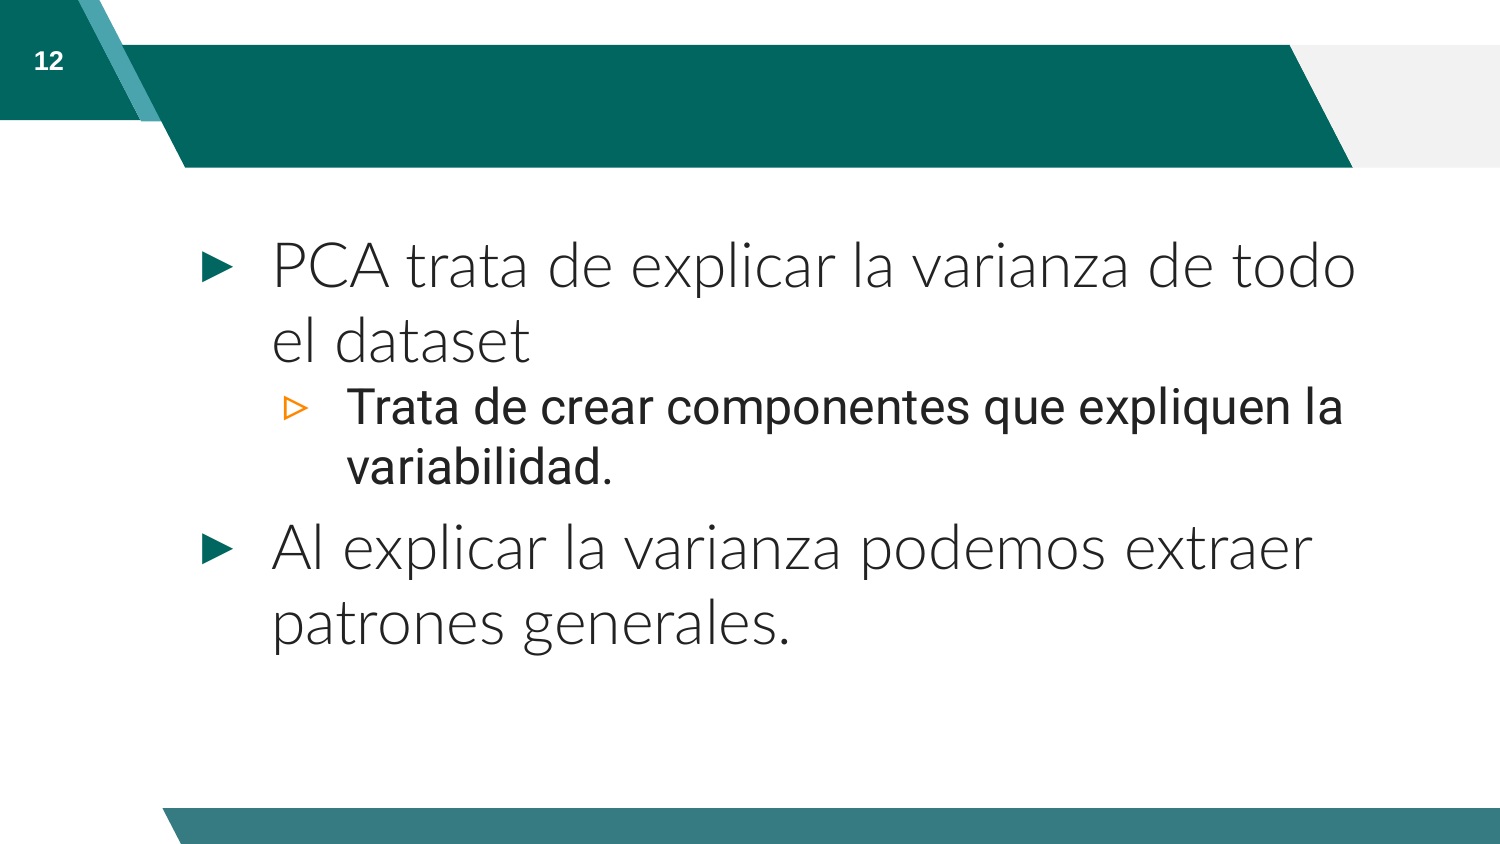

12
#
PCA trata de explicar la varianza de todo el dataset
Trata de crear componentes que expliquen la variabilidad.
Al explicar la varianza podemos extraer patrones generales.